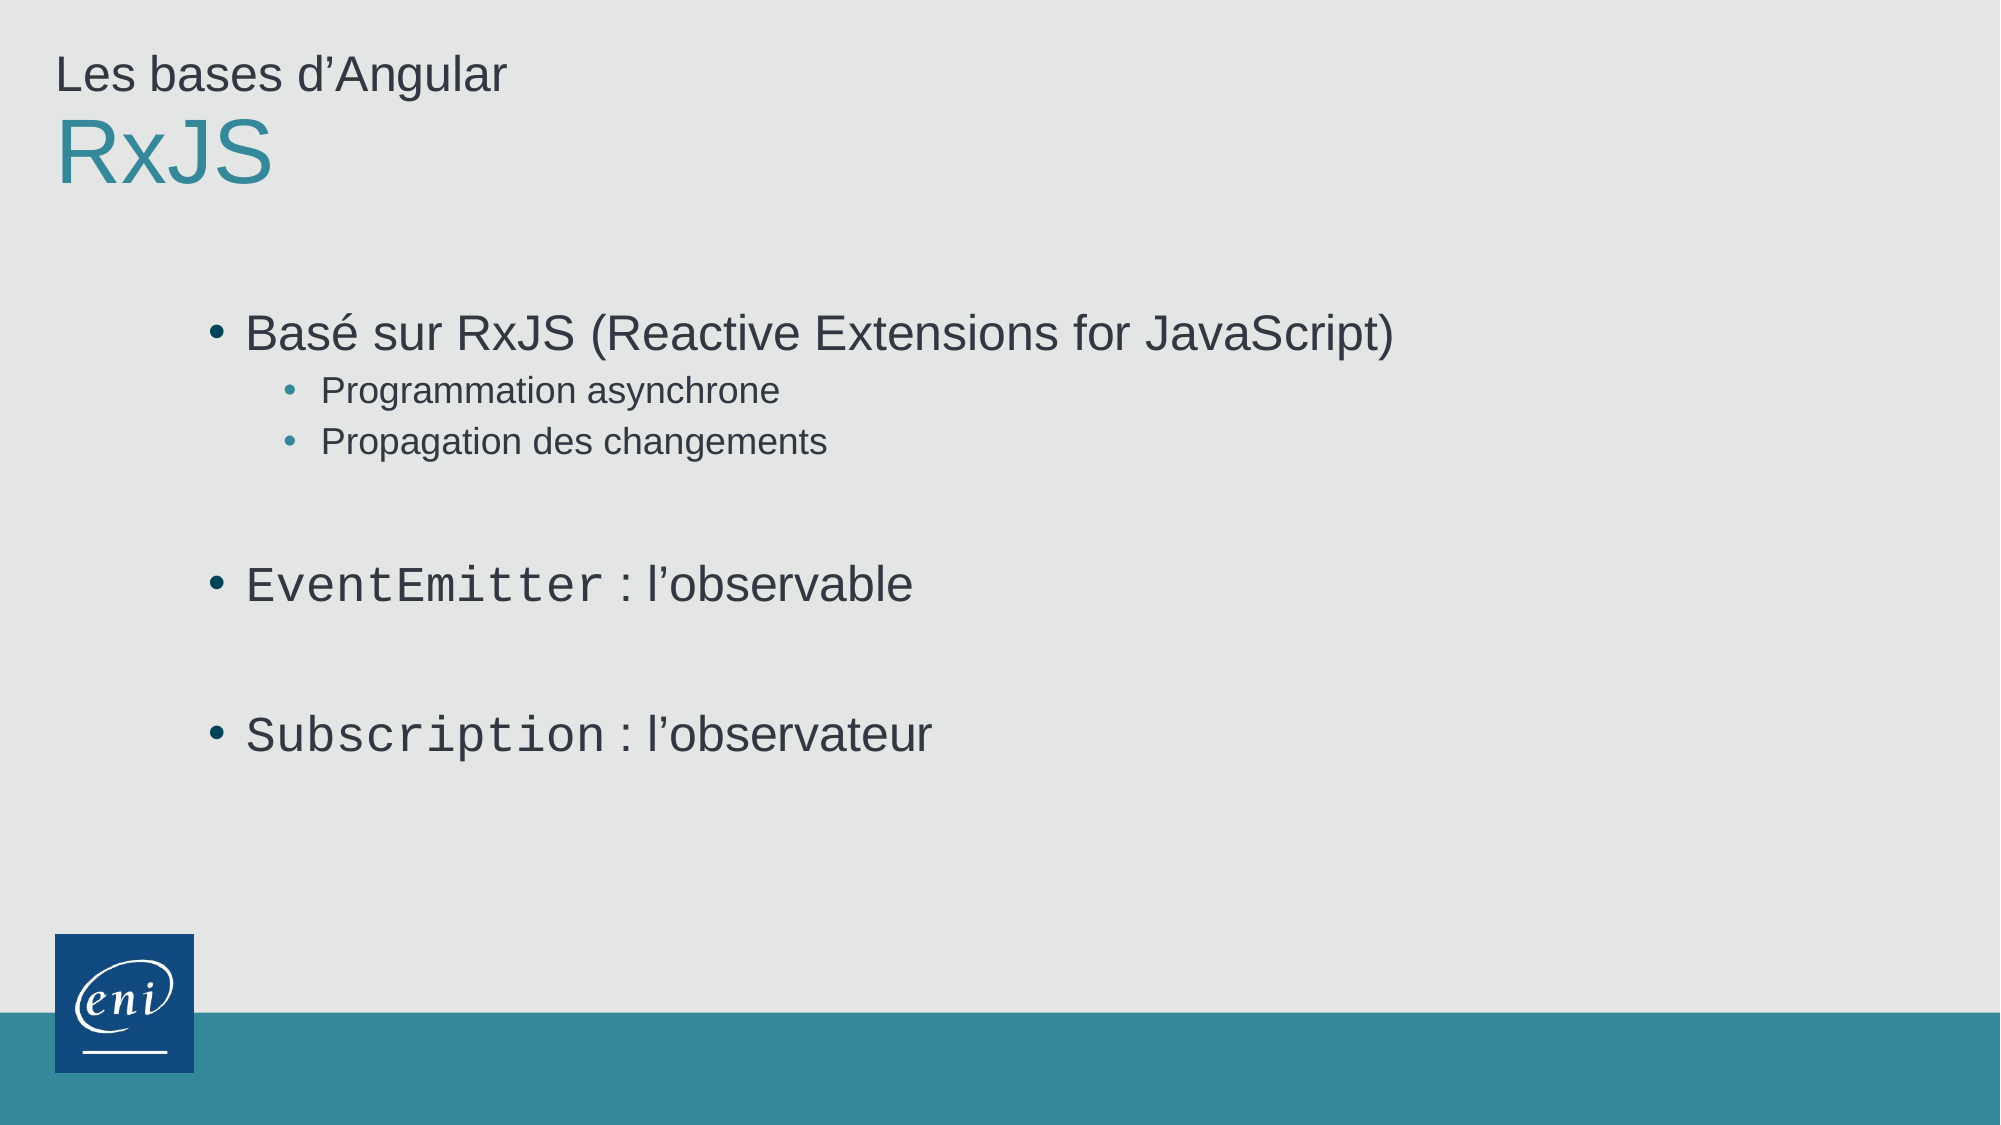

Les bases d’Angular
# RxJS
Basé sur RxJS (Reactive Extensions for JavaScript)
Programmation asynchrone
Propagation des changements

EventEmitter : l’observable

Subscription : l’observateur